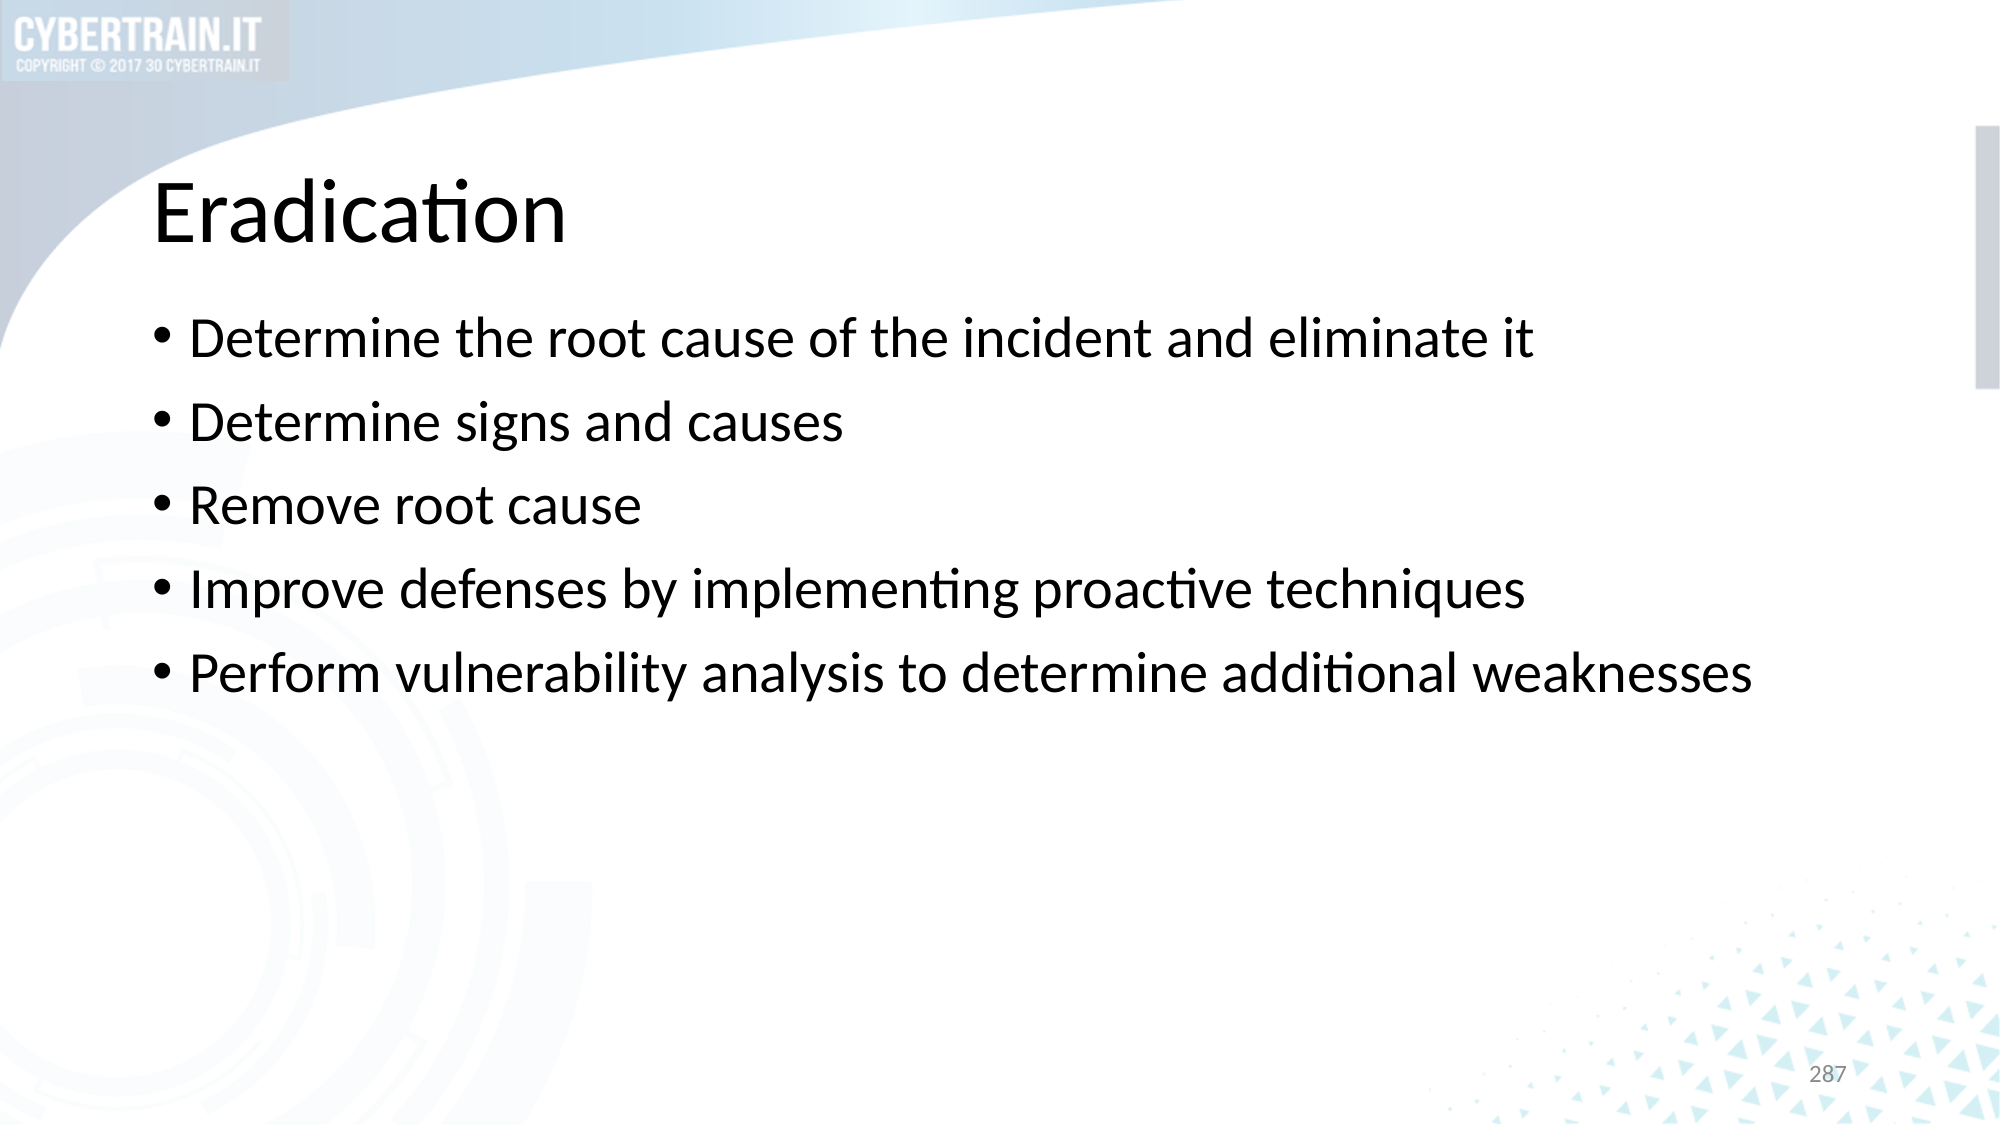

# Eradication
Determine the root cause of the incident and eliminate it
Determine signs and causes
Remove root cause
Improve defenses by implementing proactive techniques
Perform vulnerability analysis to determine additional weaknesses
287